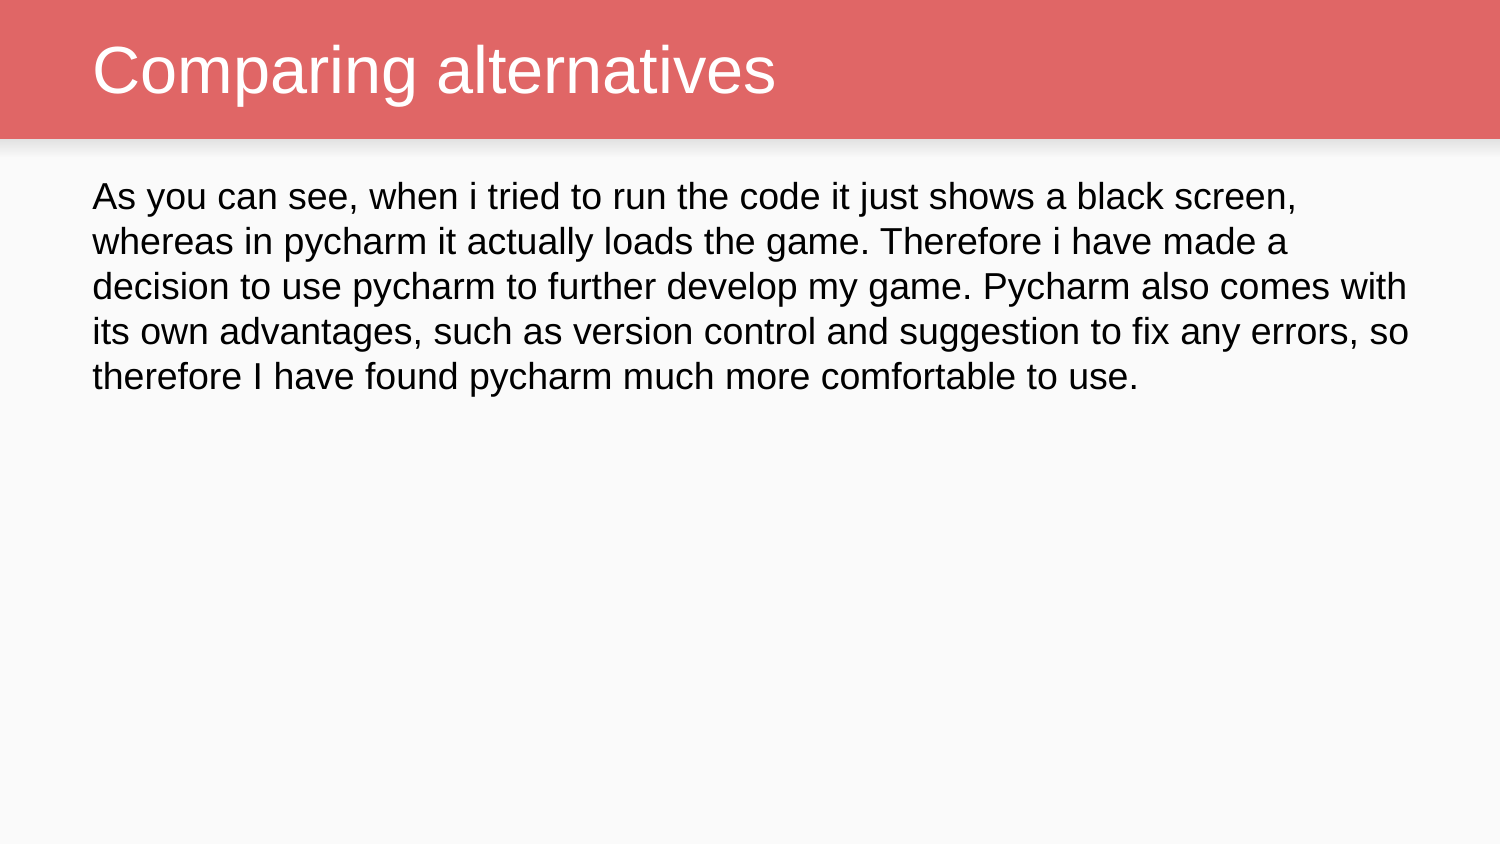

# Comparing alternatives
As you can see, when i tried to run the code it just shows a black screen, whereas in pycharm it actually loads the game. Therefore i have made a decision to use pycharm to further develop my game. Pycharm also comes with its own advantages, such as version control and suggestion to fix any errors, so therefore I have found pycharm much more comfortable to use.